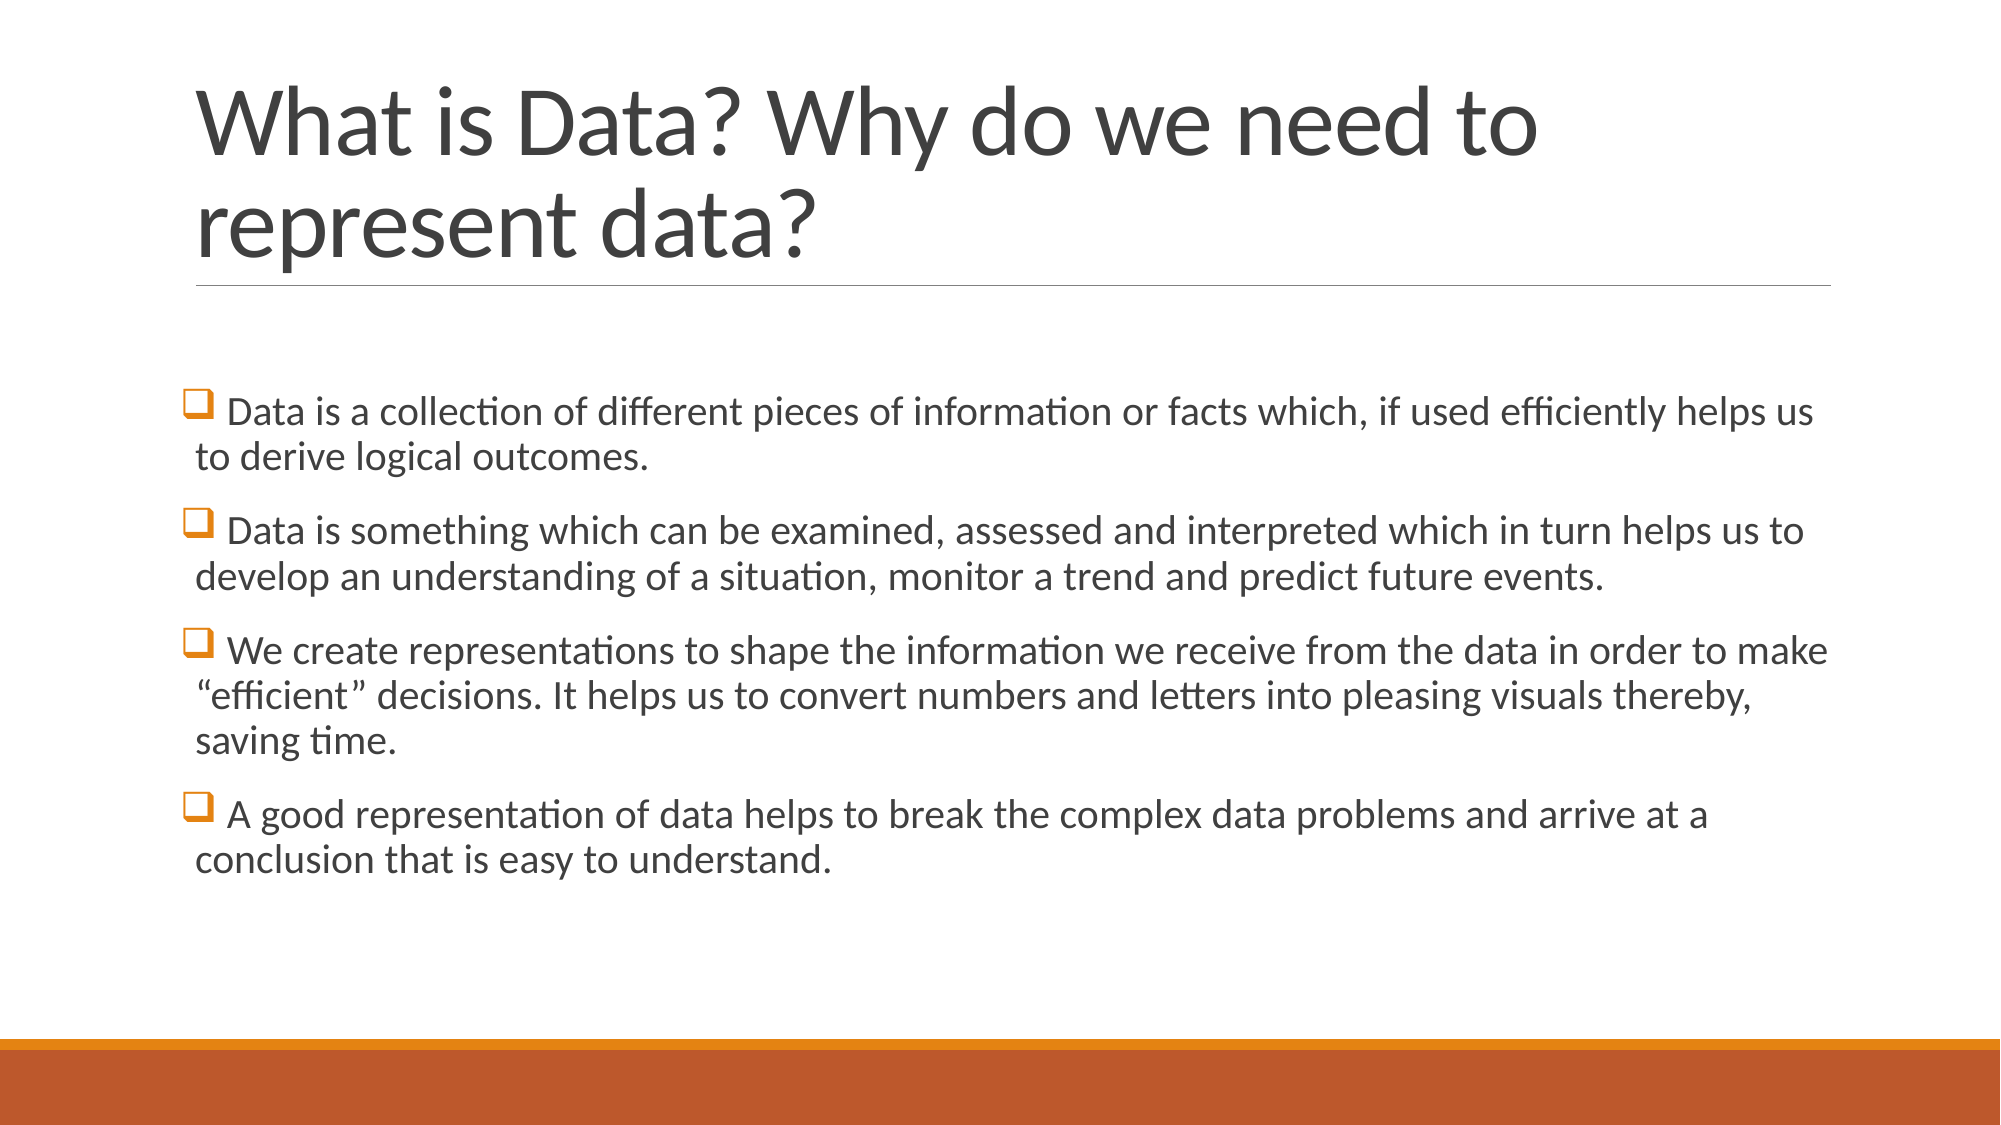

# What is Data? Why do we need to represent data?

 Data is a collection of different pieces of information or facts which, if used efficiently helps us to derive logical outcomes.
 Data is something which can be examined, assessed and interpreted which in turn helps us to develop an understanding of a situation, monitor a trend and predict future events.
 We create representations to shape the information we receive from the data in order to make “efficient” decisions. It helps us to convert numbers and letters into pleasing visuals thereby, saving time.
 A good representation of data helps to break the complex data problems and arrive at a conclusion that is easy to understand.